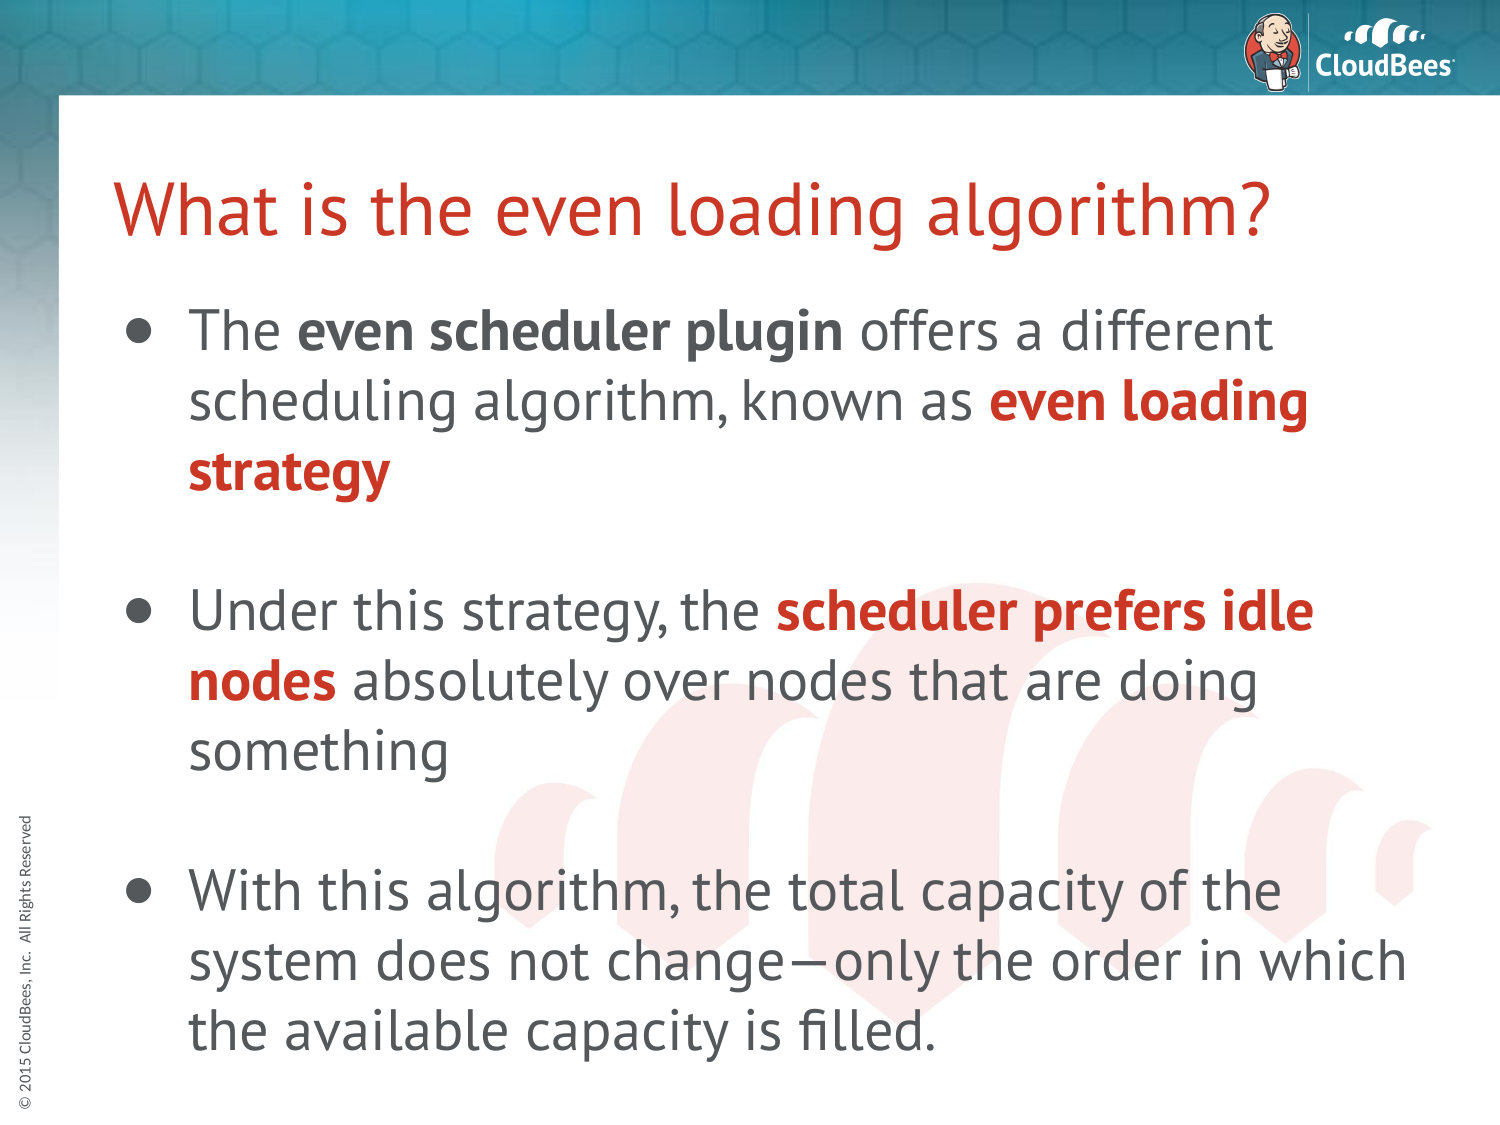

# What is the even loading algorithm?
The even scheduler plugin offers a different scheduling algorithm, known as even loading strategy

Under this strategy, the scheduler prefers idle nodes absolutely over nodes that are doing something

With this algorithm, the total capacity of the system does not change—only the order in which the available capacity is filled.